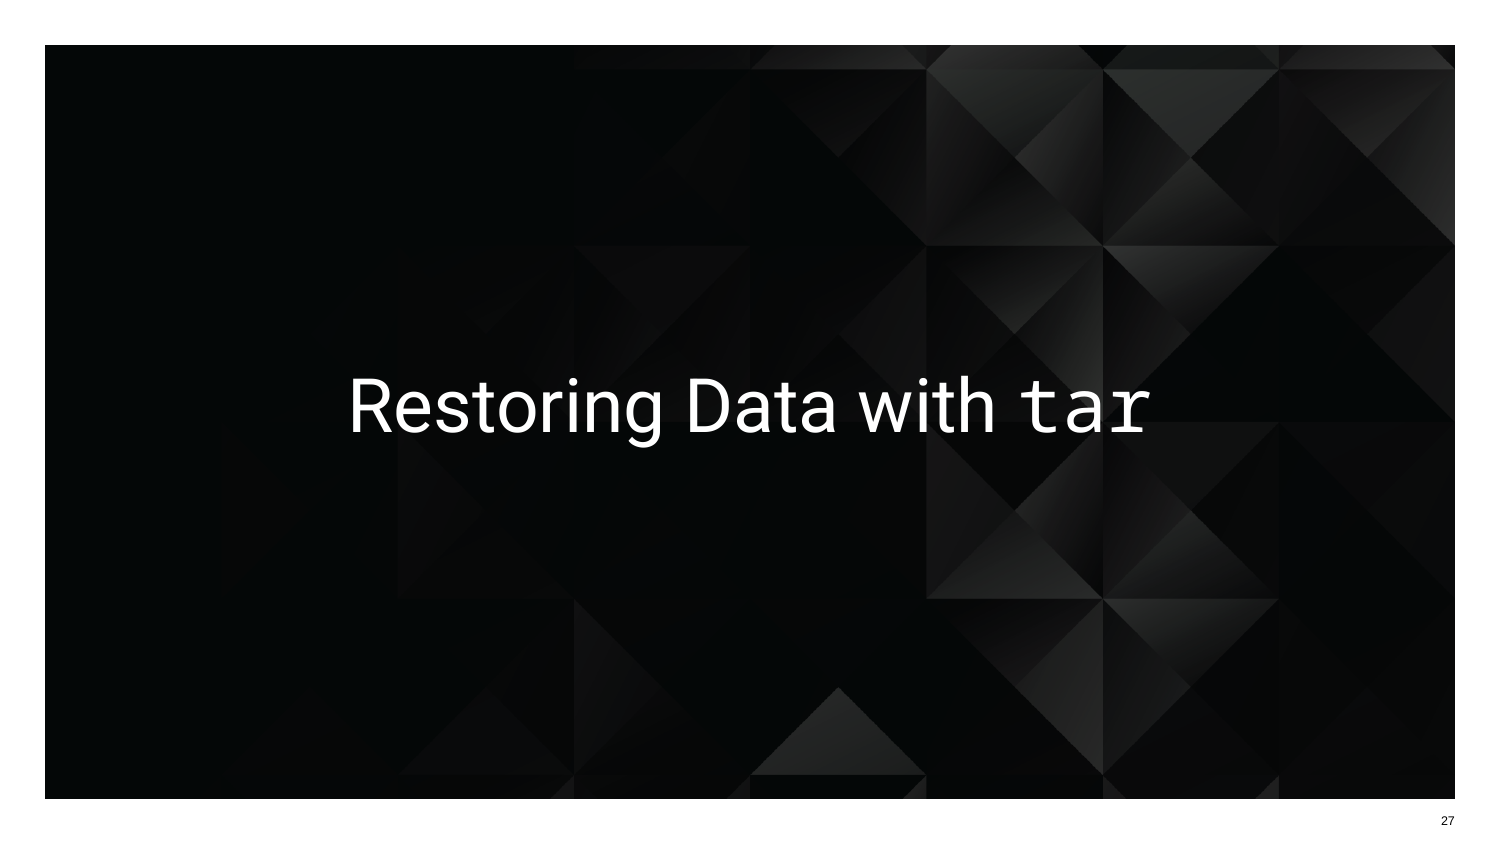

# Restoring Data with tar
27
27